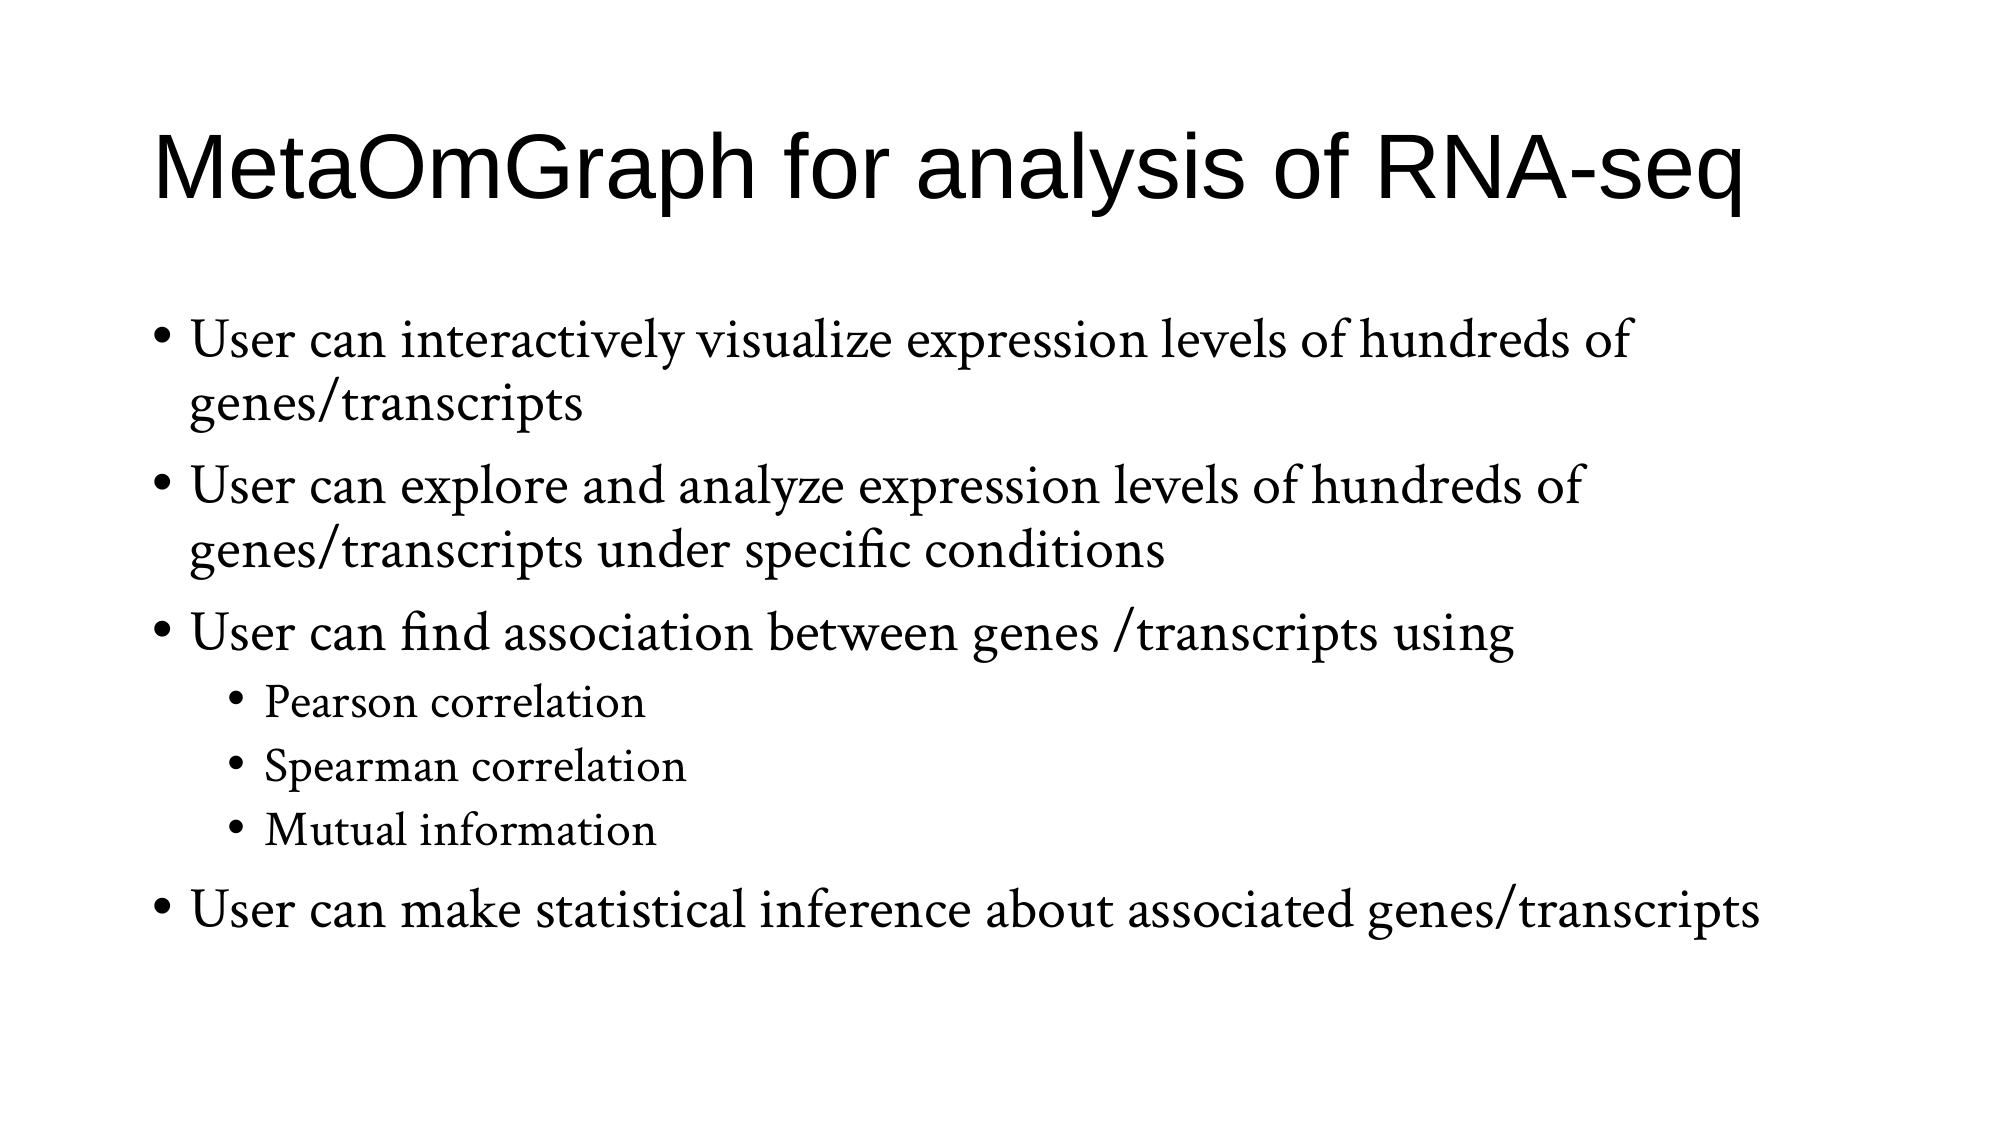

# MetaOmGraph for analysis of RNA-seq
User can interactively visualize expression levels of hundreds of genes/transcripts
User can explore and analyze expression levels of hundreds of genes/transcripts under specific conditions
User can find association between genes /transcripts using
Pearson correlation
Spearman correlation
Mutual information
User can make statistical inference about associated genes/transcripts